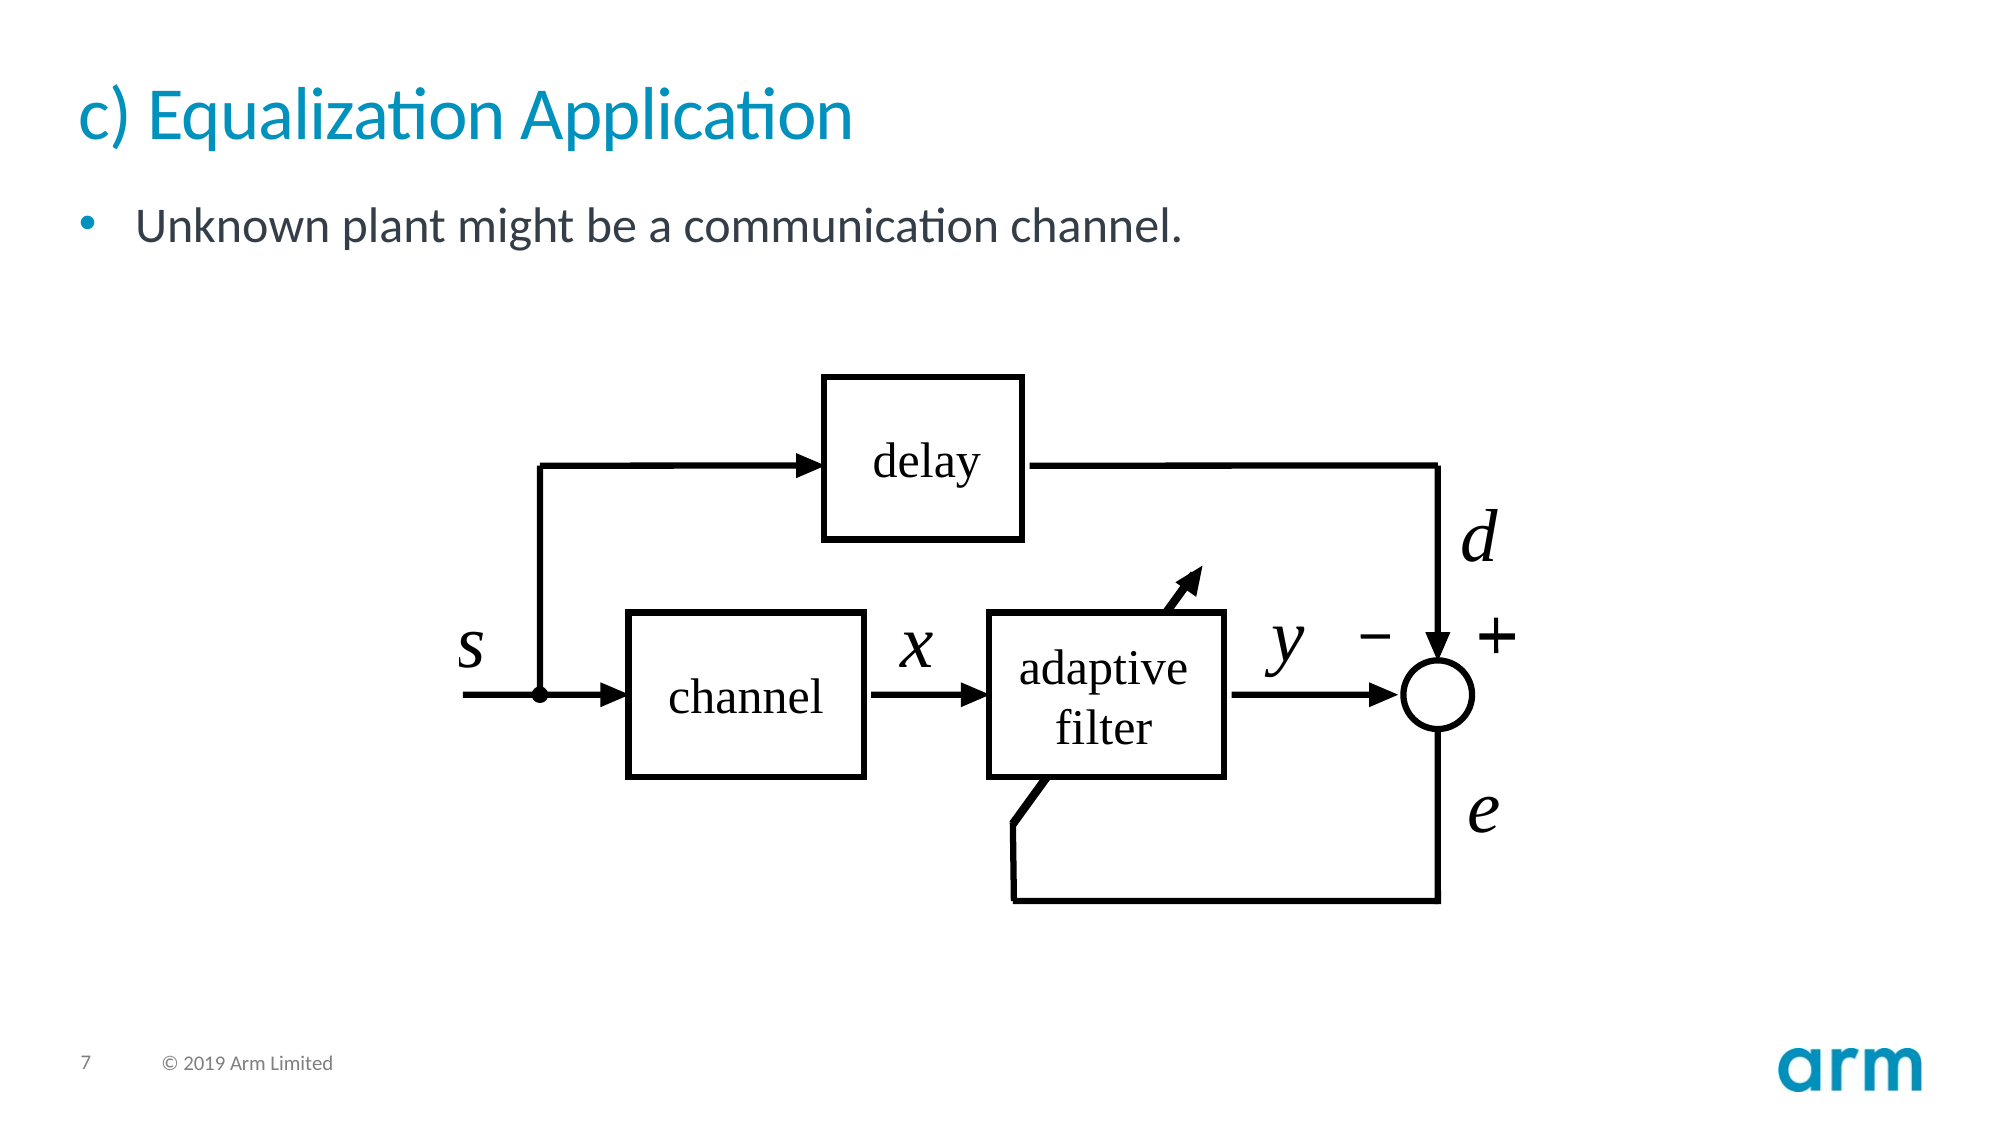

# c) Equalization Application
Unknown plant might be a communication channel.

delay

d

y
s
x

adaptive
filter

channel

e